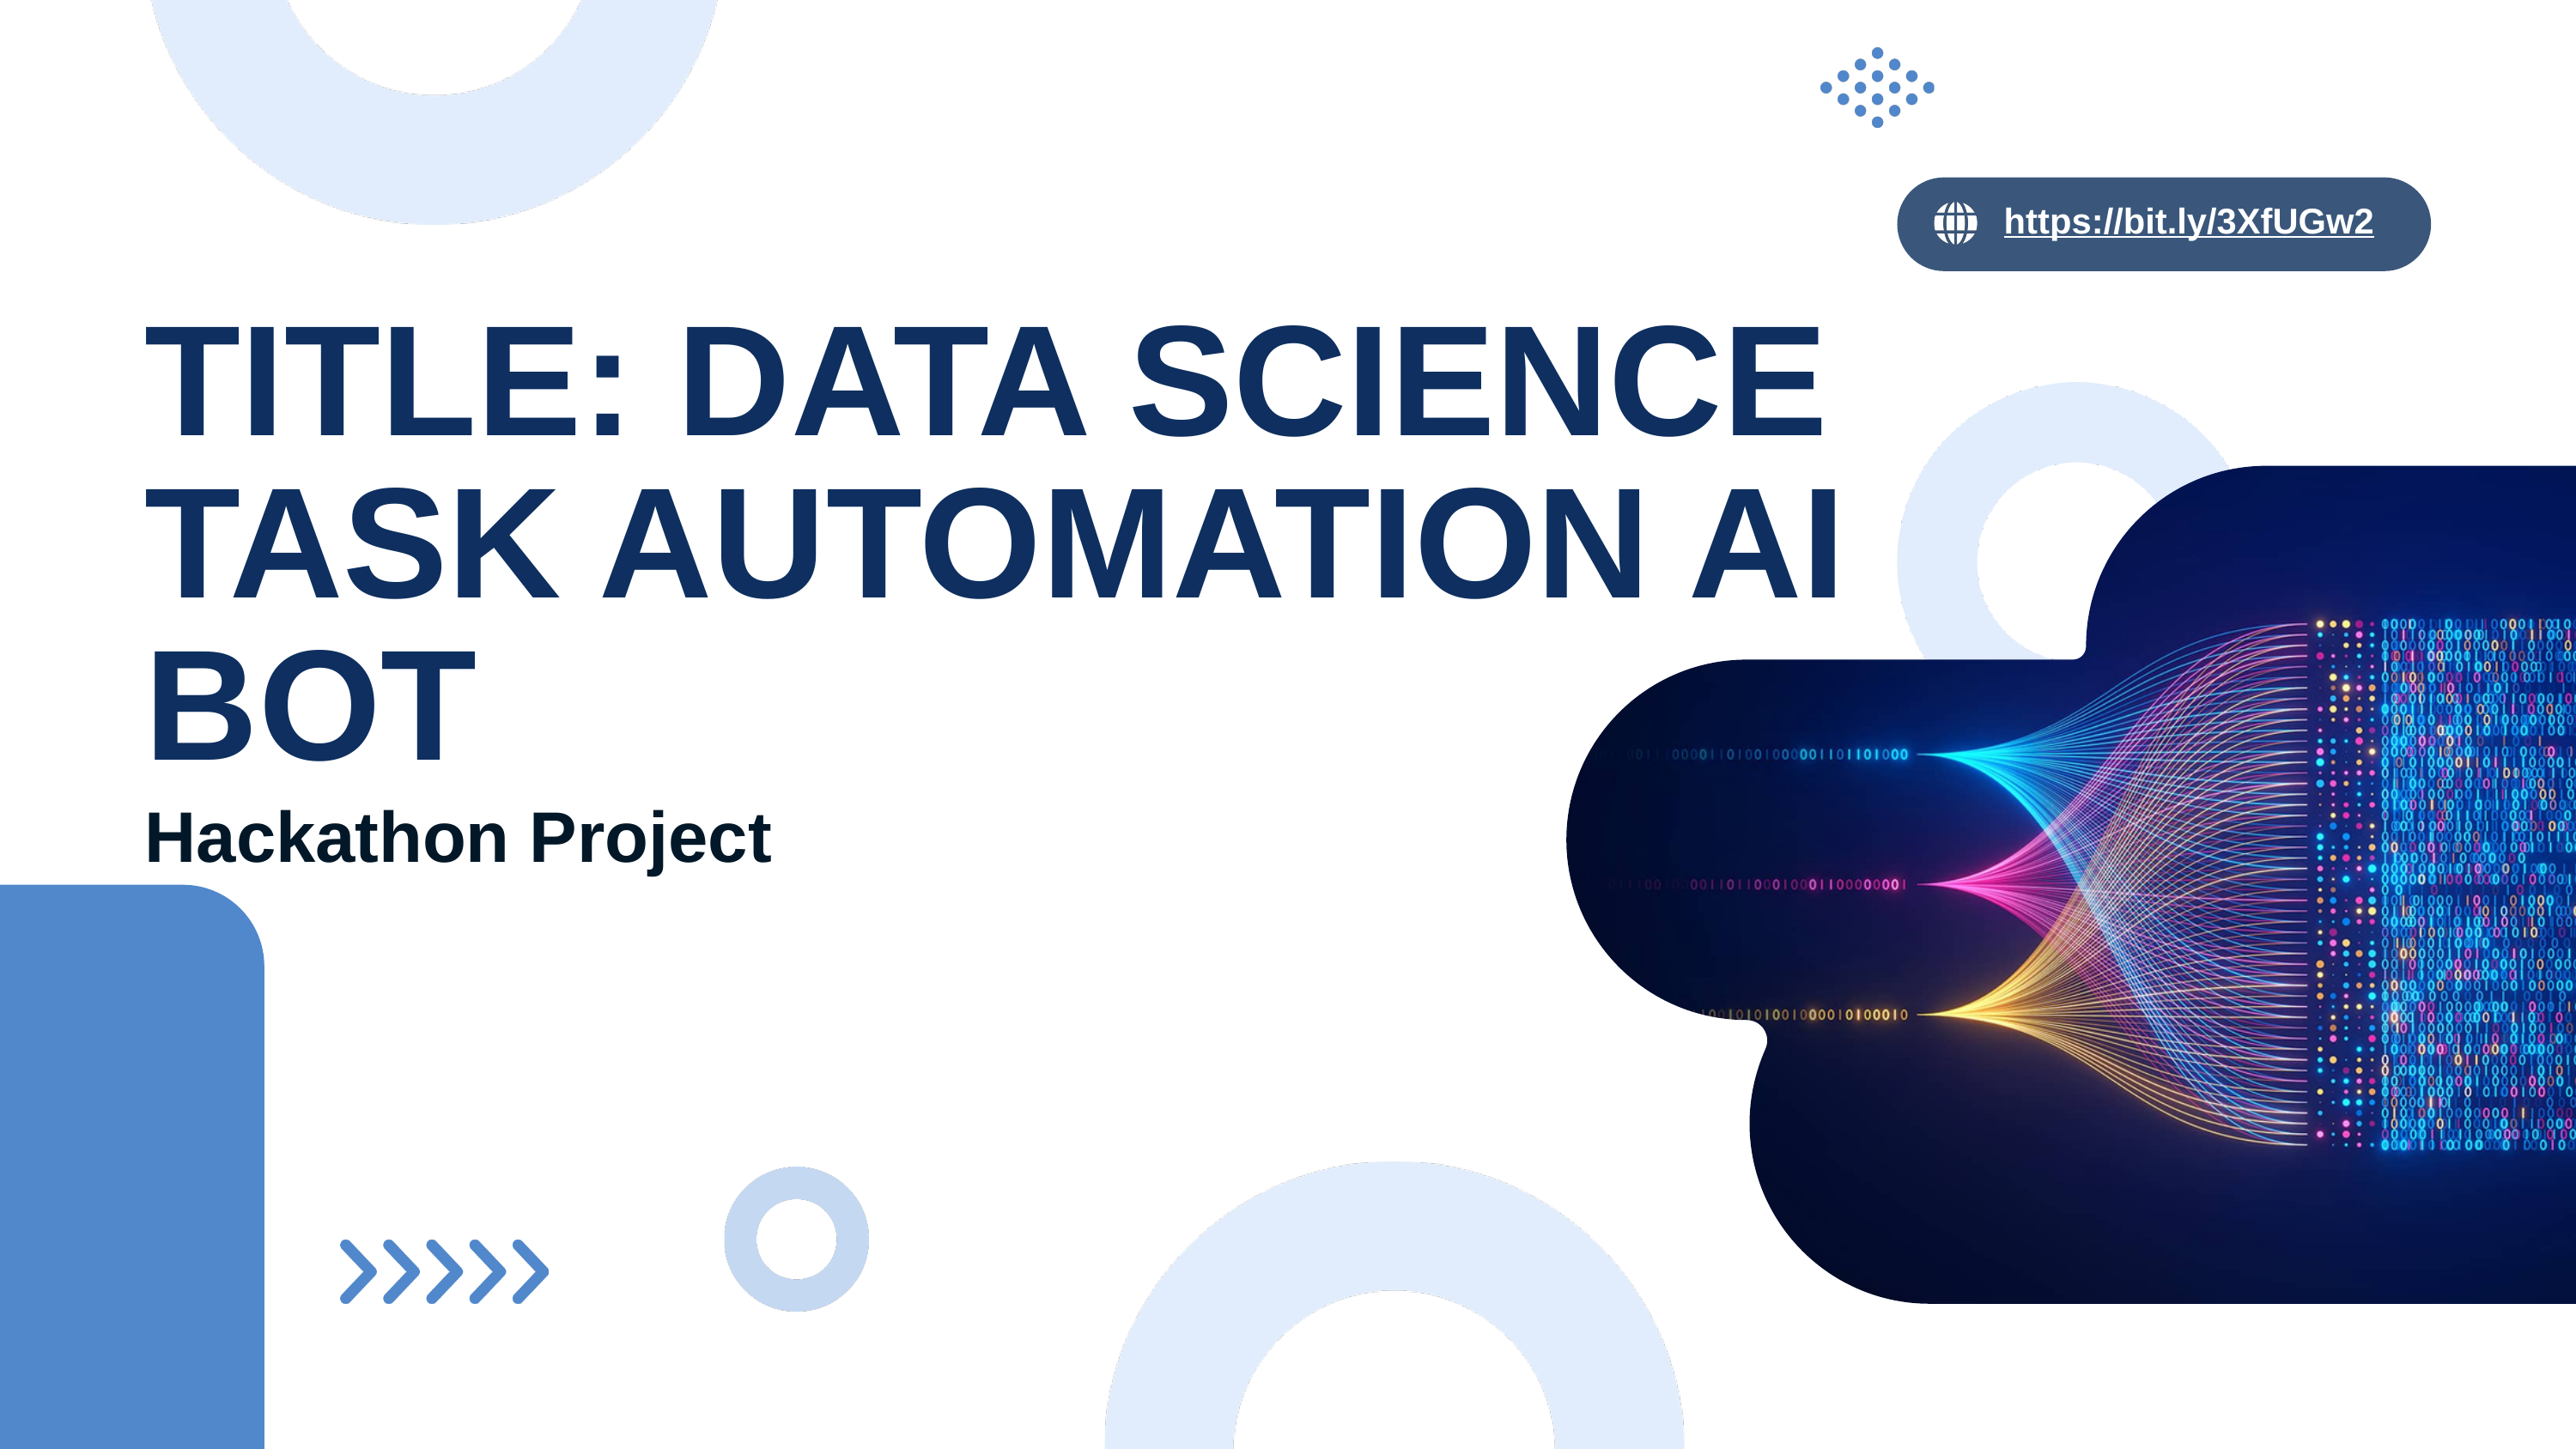

https://bit.ly/3XfUGw2

TITLE: DATA SCIENCE TASK AUTOMATION AI BOT

Hackathon Project